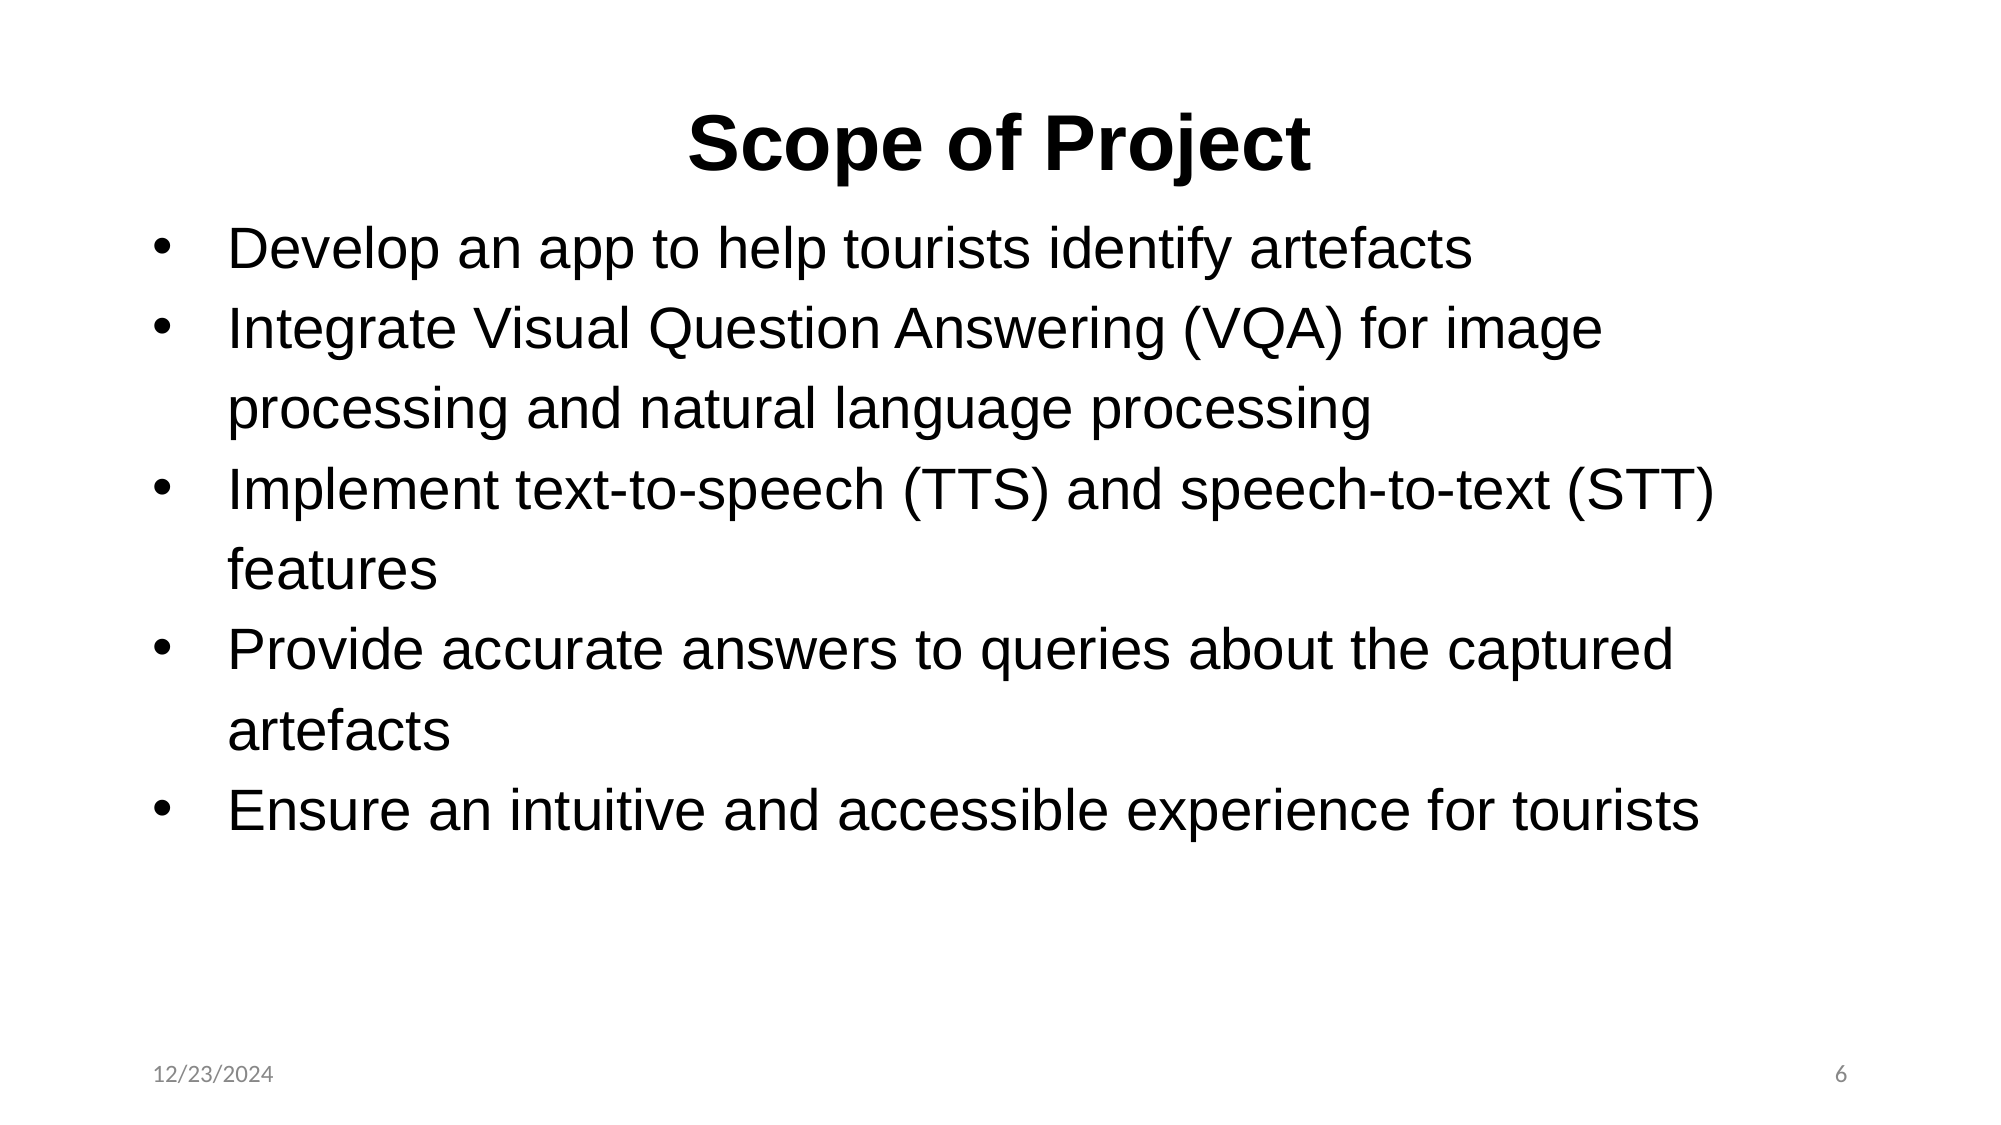

# Scope of Project
Develop an app to help tourists identify artefacts
Integrate Visual Question Answering (VQA) for image processing and natural language processing
Implement text-to-speech (TTS) and speech-to-text (STT) features
Provide accurate answers to queries about the captured artefacts
Ensure an intuitive and accessible experience for tourists

12/23/2024
6